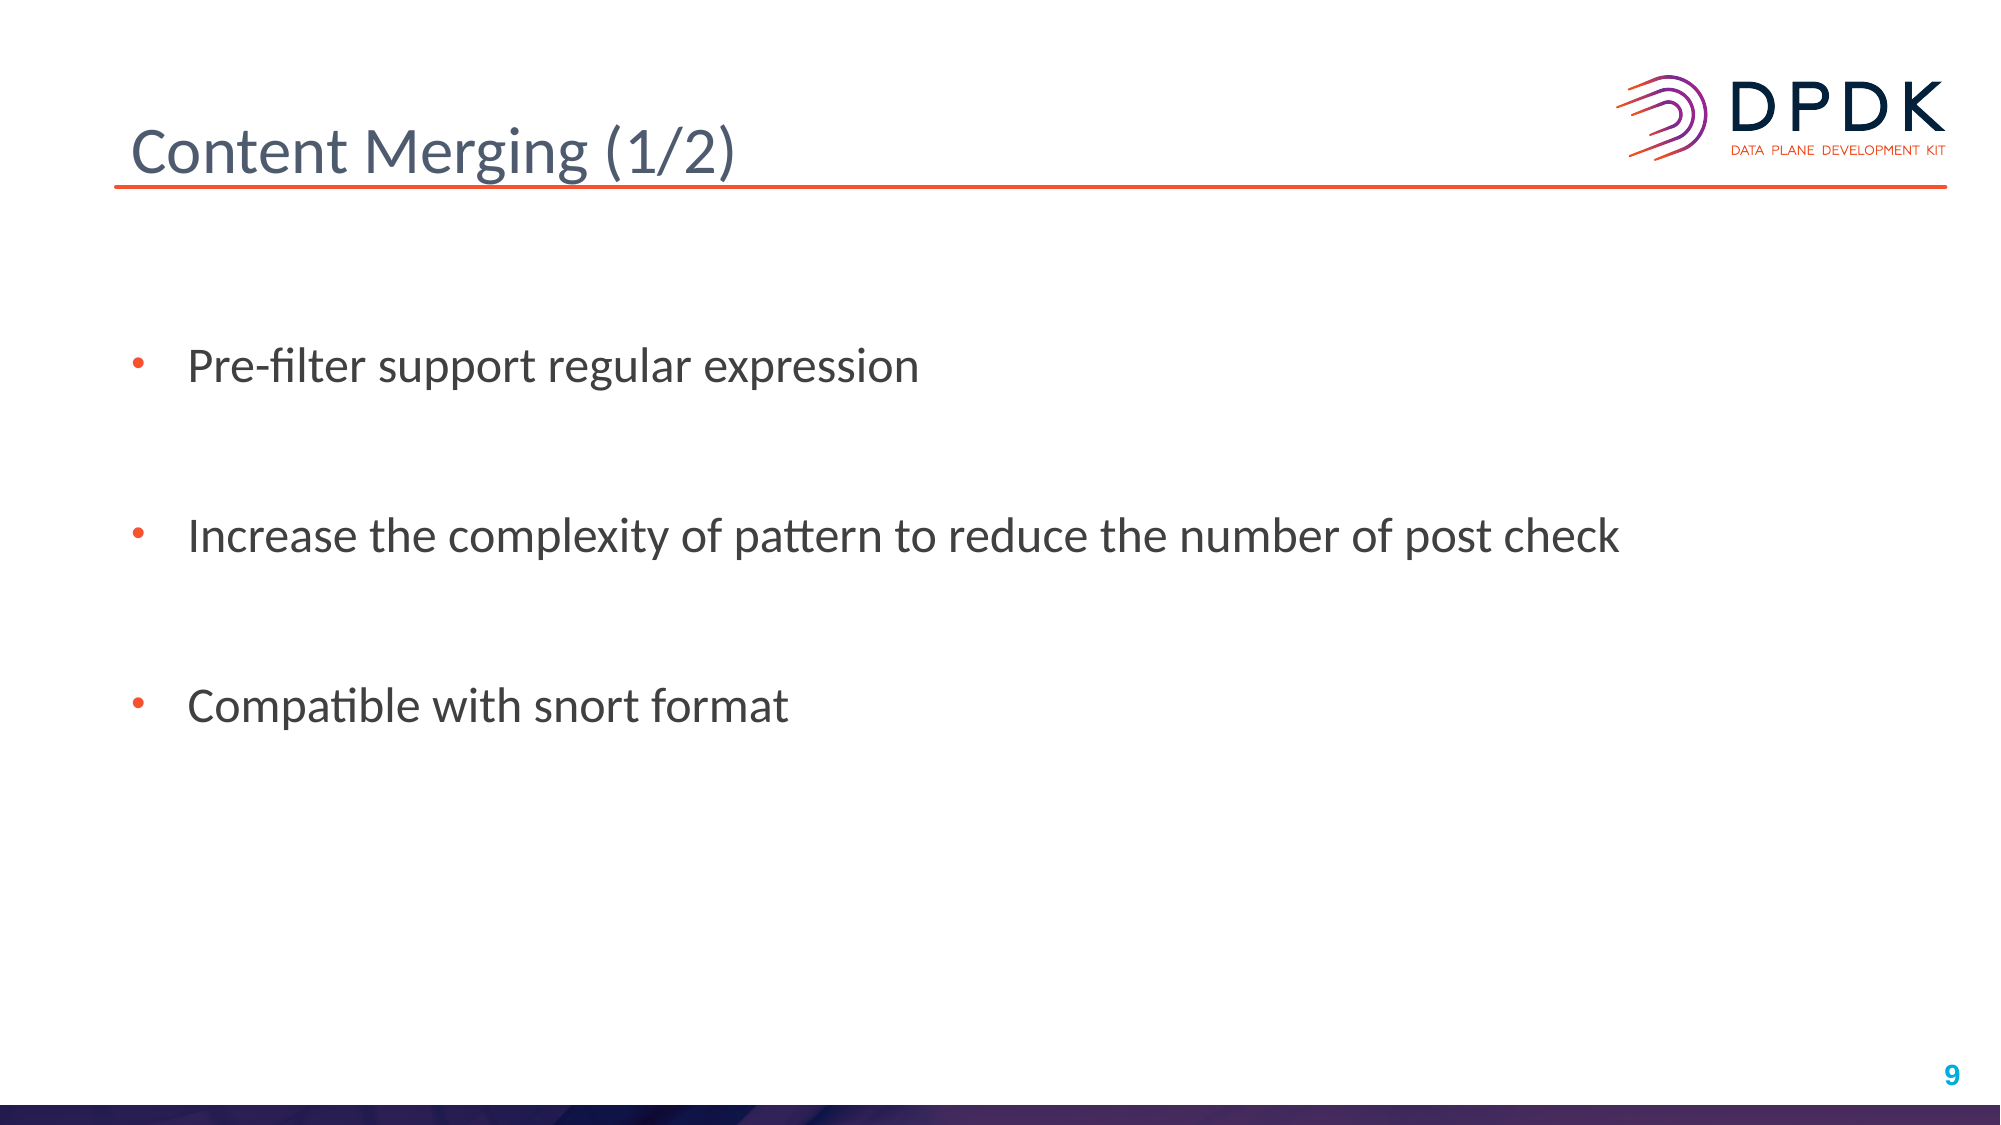

# Content Merging (1/2)
Pre-filter support regular expression

Increase the complexity of pattern to reduce the number of post check

Compatible with snort format